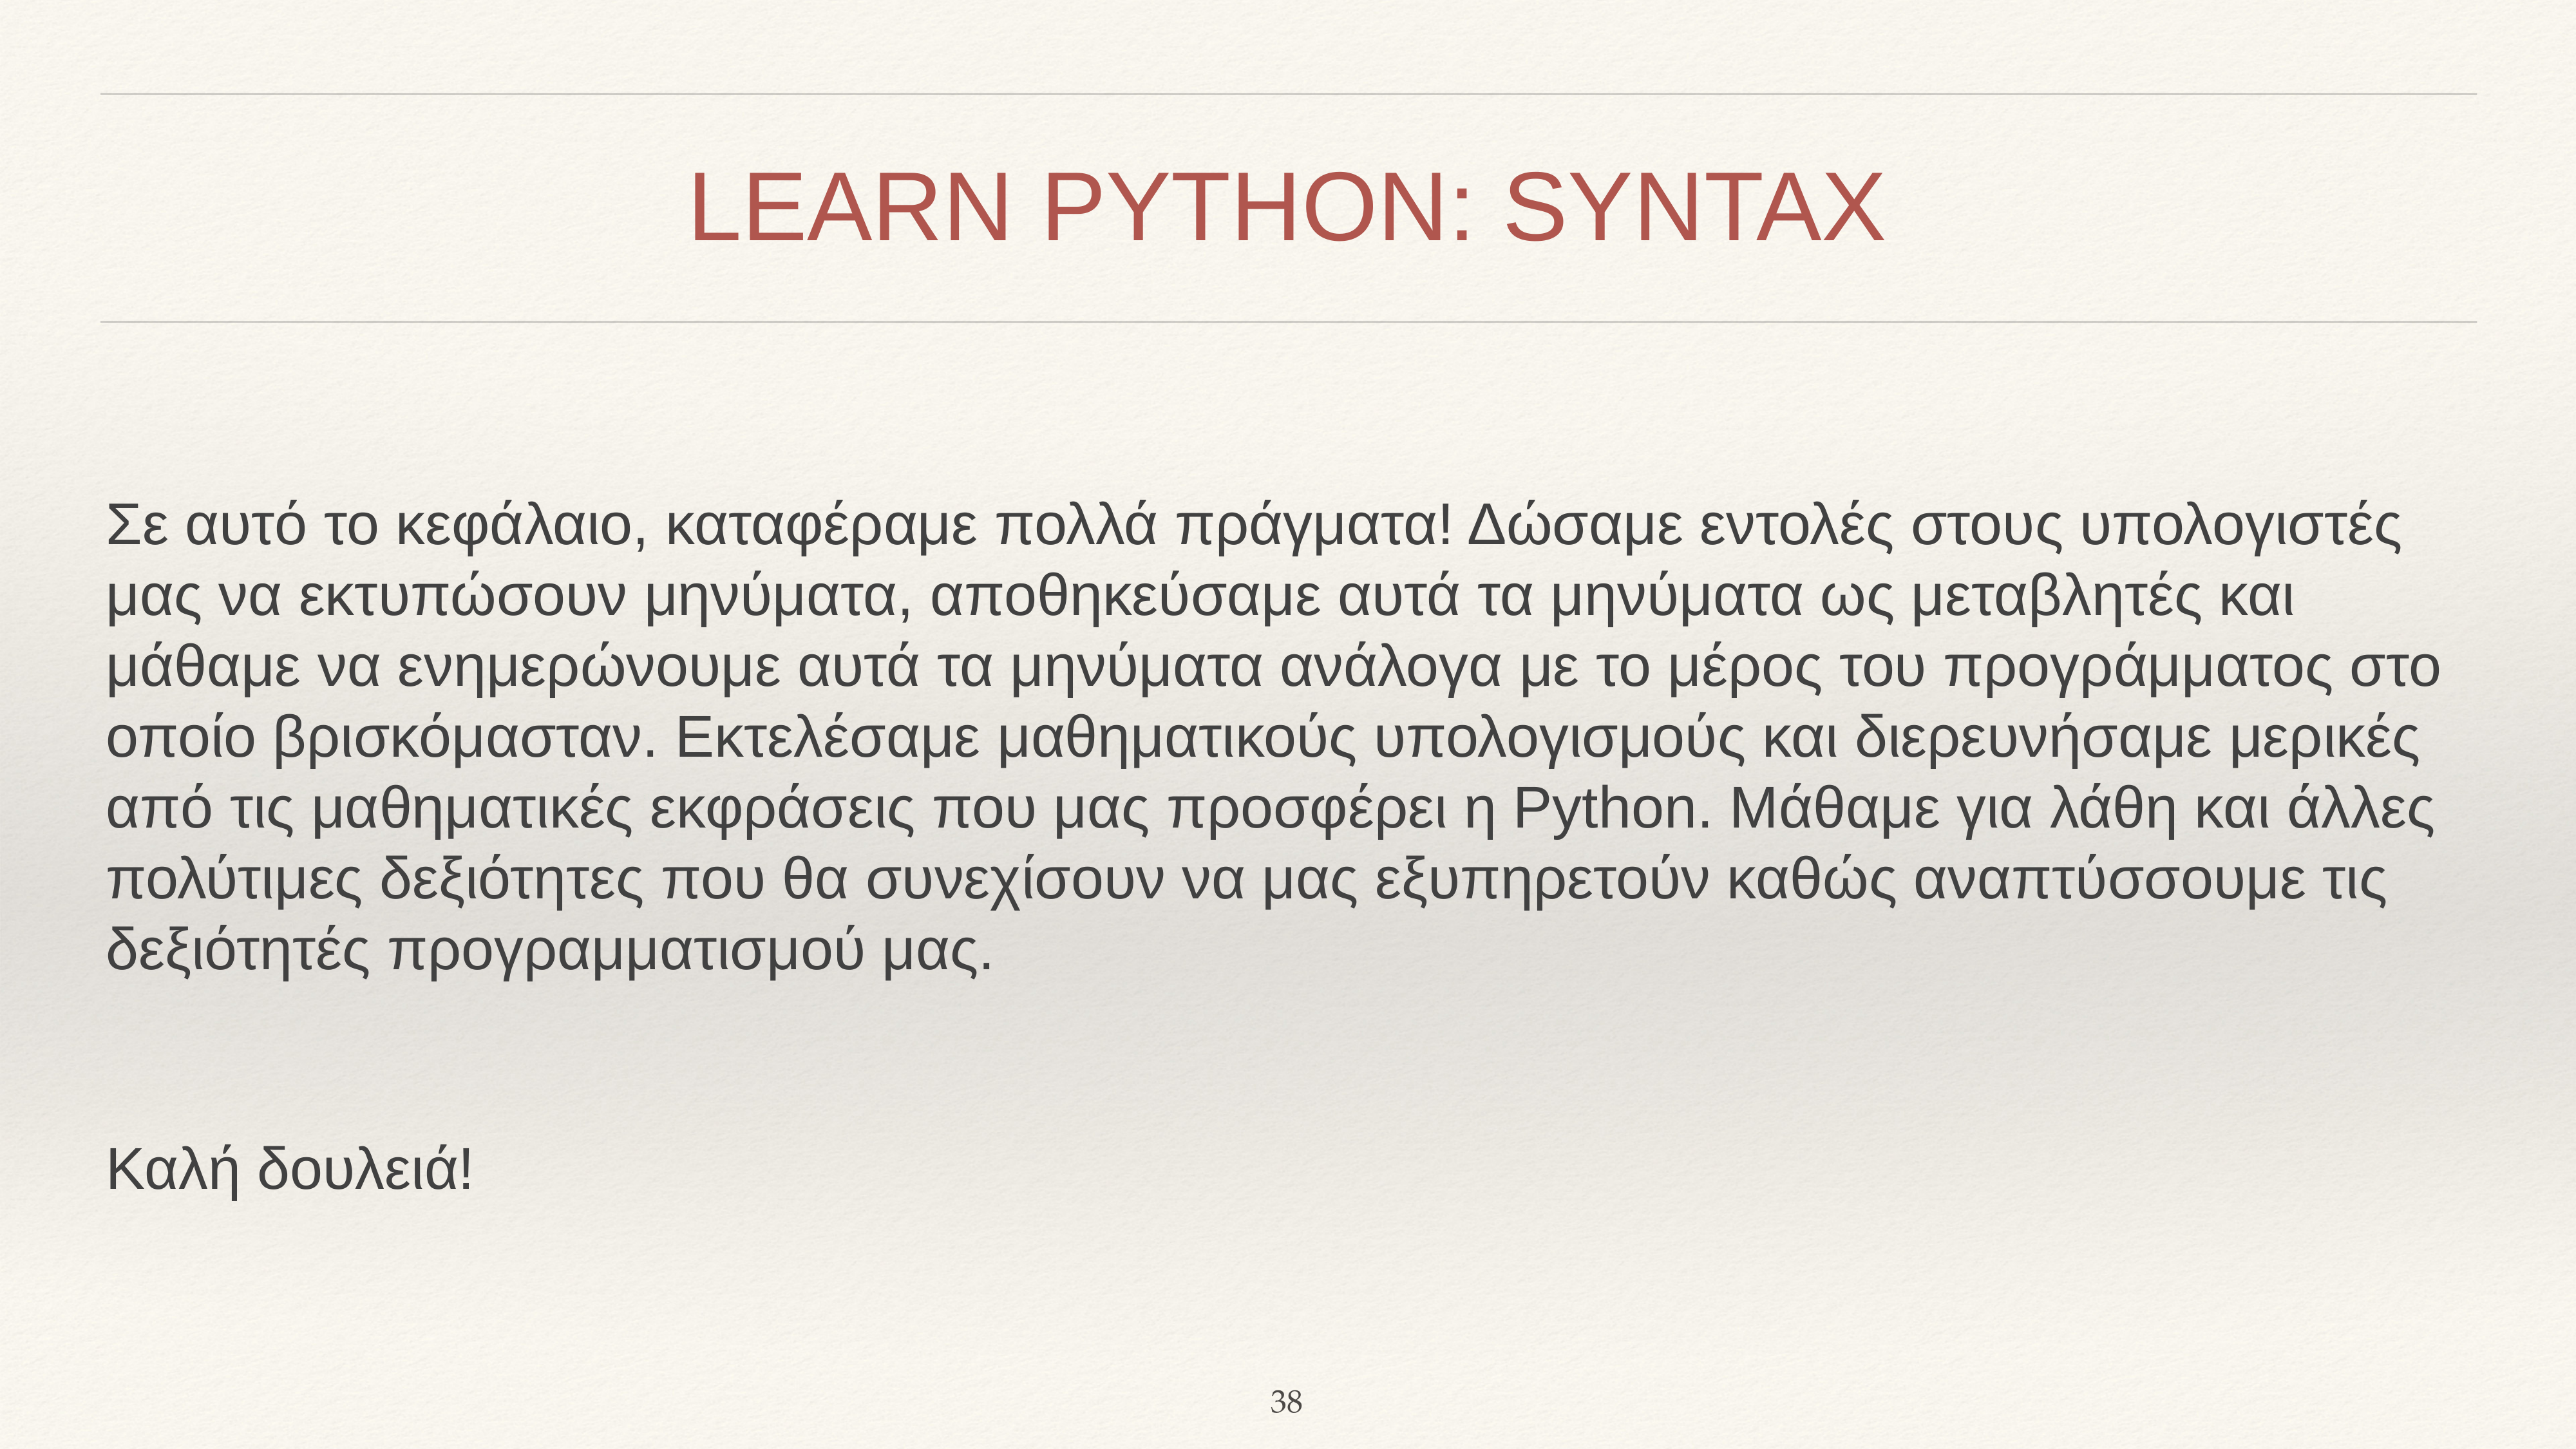

38
# LEARN PYTHON: SYNTAX
Σε αυτό το κεφάλαιο, καταφέραμε πολλά πράγματα! Δώσαμε εντολές στους υπολογιστές μας να εκτυπώσουν μηνύματα, αποθηκεύσαμε αυτά τα μηνύματα ως μεταβλητές και μάθαμε να ενημερώνουμε αυτά τα μηνύματα ανάλογα με το μέρος του προγράμματος στο οποίο βρισκόμασταν. Εκτελέσαμε μαθηματικούς υπολογισμούς και διερευνήσαμε μερικές από τις μαθηματικές εκφράσεις που μας προσφέρει η Python. Μάθαμε για λάθη και άλλες πολύτιμες δεξιότητες που θα συνεχίσουν να μας εξυπηρετούν καθώς αναπτύσσουμε τις δεξιότητές προγραμματισμού μας.

Καλή δουλειά!